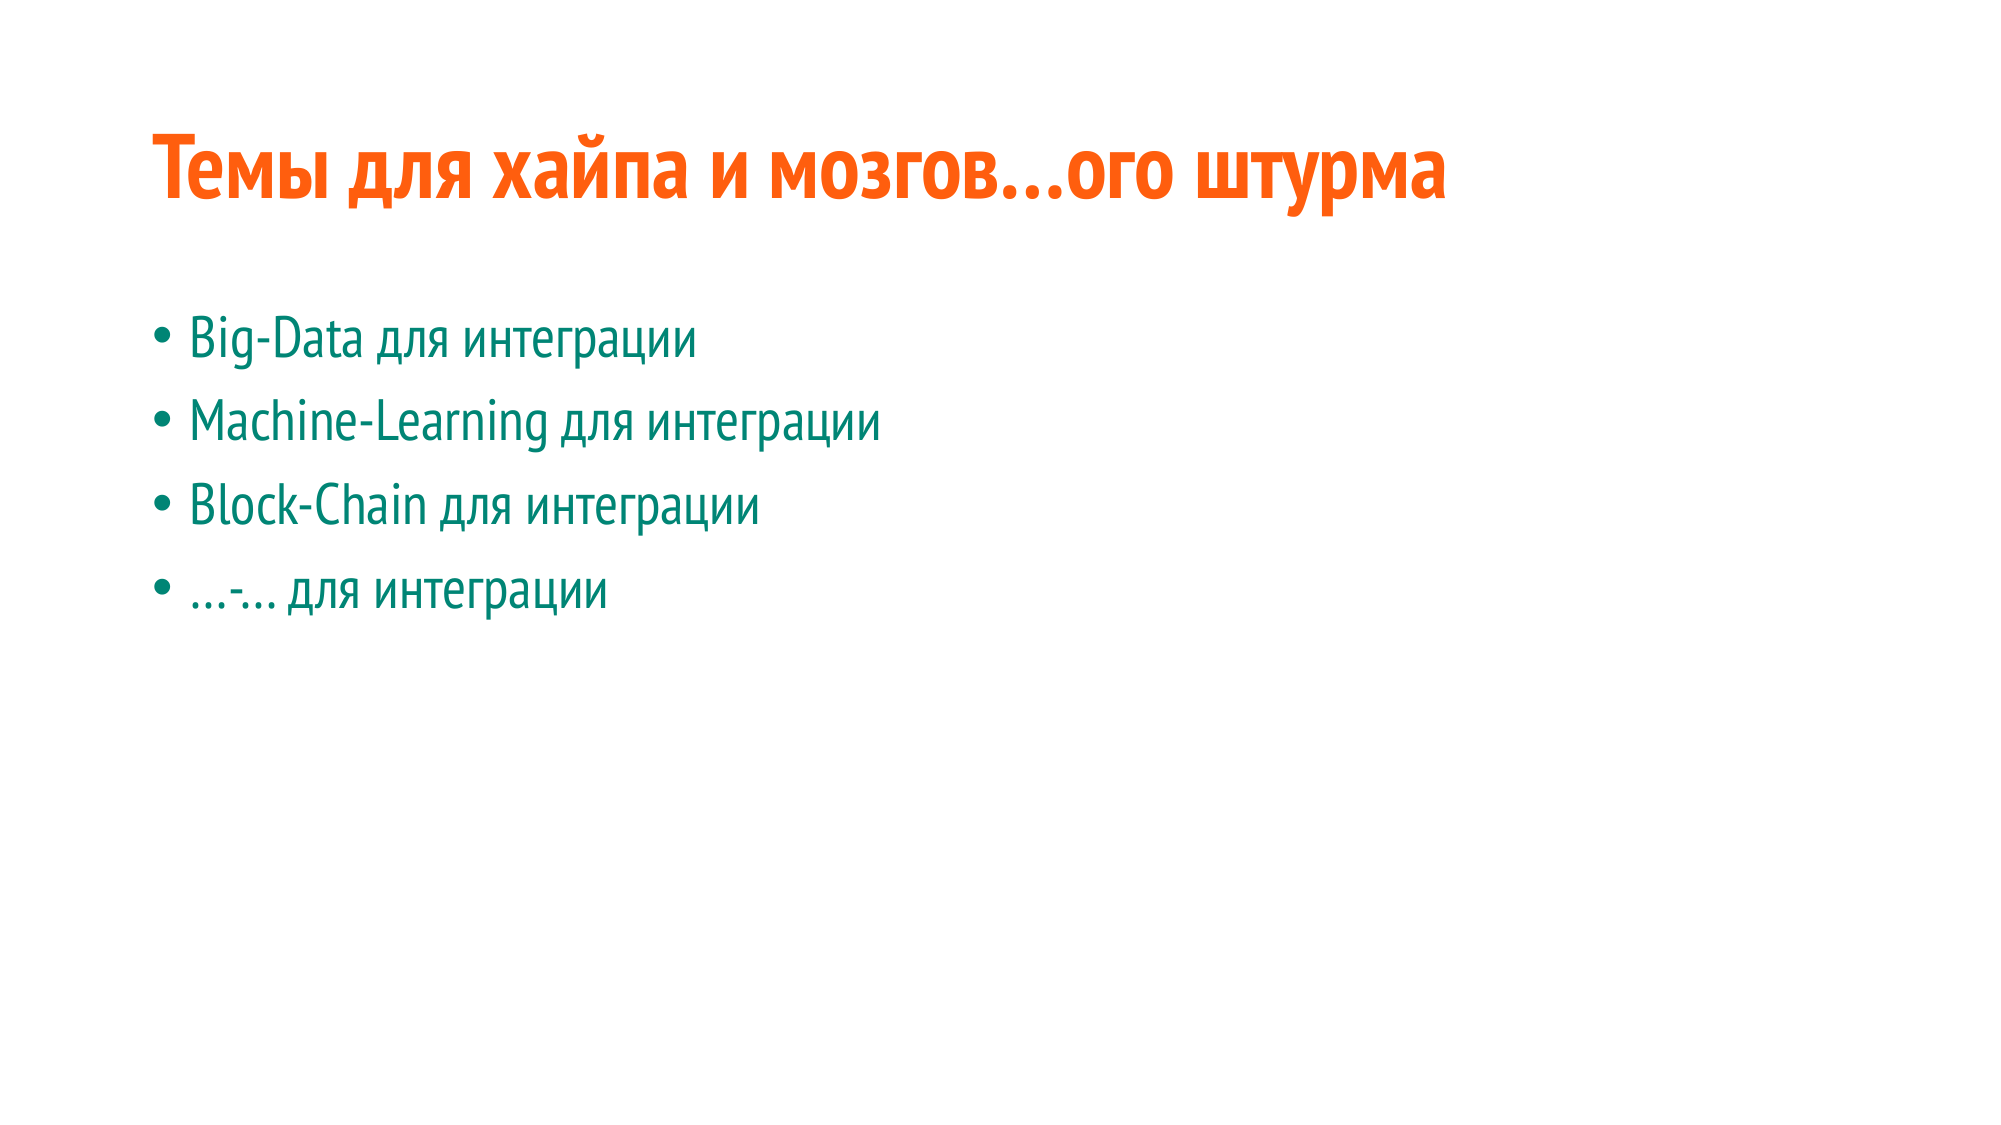

# Темы для хайпа и мозгов…ого штурма
Big-Data для интеграции
Machine-Learning для интеграции
Block-Chain для интеграции
…-… для интеграции